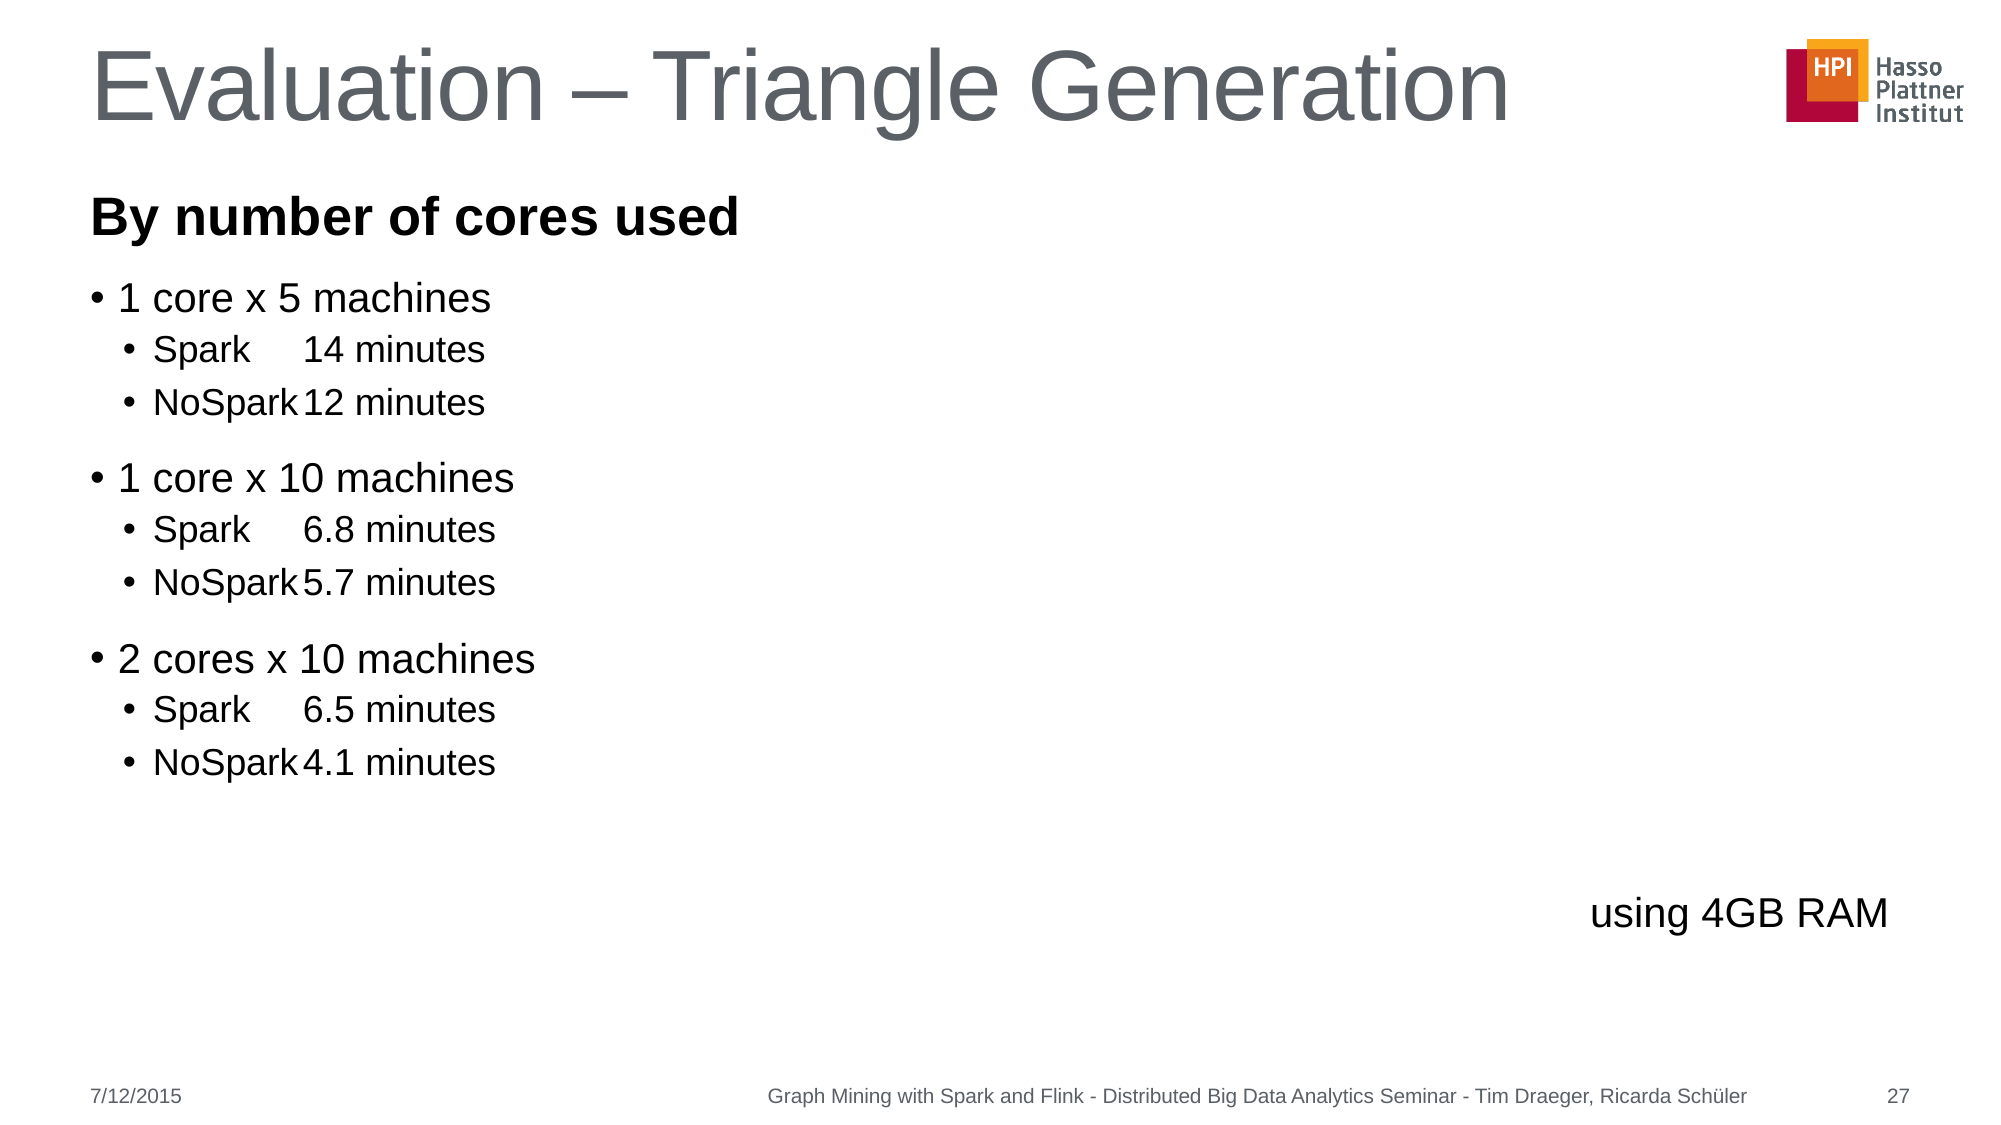

# Evaluation – Triangle Generation
By number of cores used
1 core x 5 machines
Spark	14 minutes
NoSpark	12 minutes
1 core x 10 machines
Spark	6.8 minutes
NoSpark	5.7 minutes
2 cores x 10 machines
Spark	6.5 minutes
NoSpark	4.1 minutes

										using 4GB RAM
7/12/2015
Graph Mining with Spark and Flink - Distributed Big Data Analytics Seminar - Tim Draeger, Ricarda Schüler
27